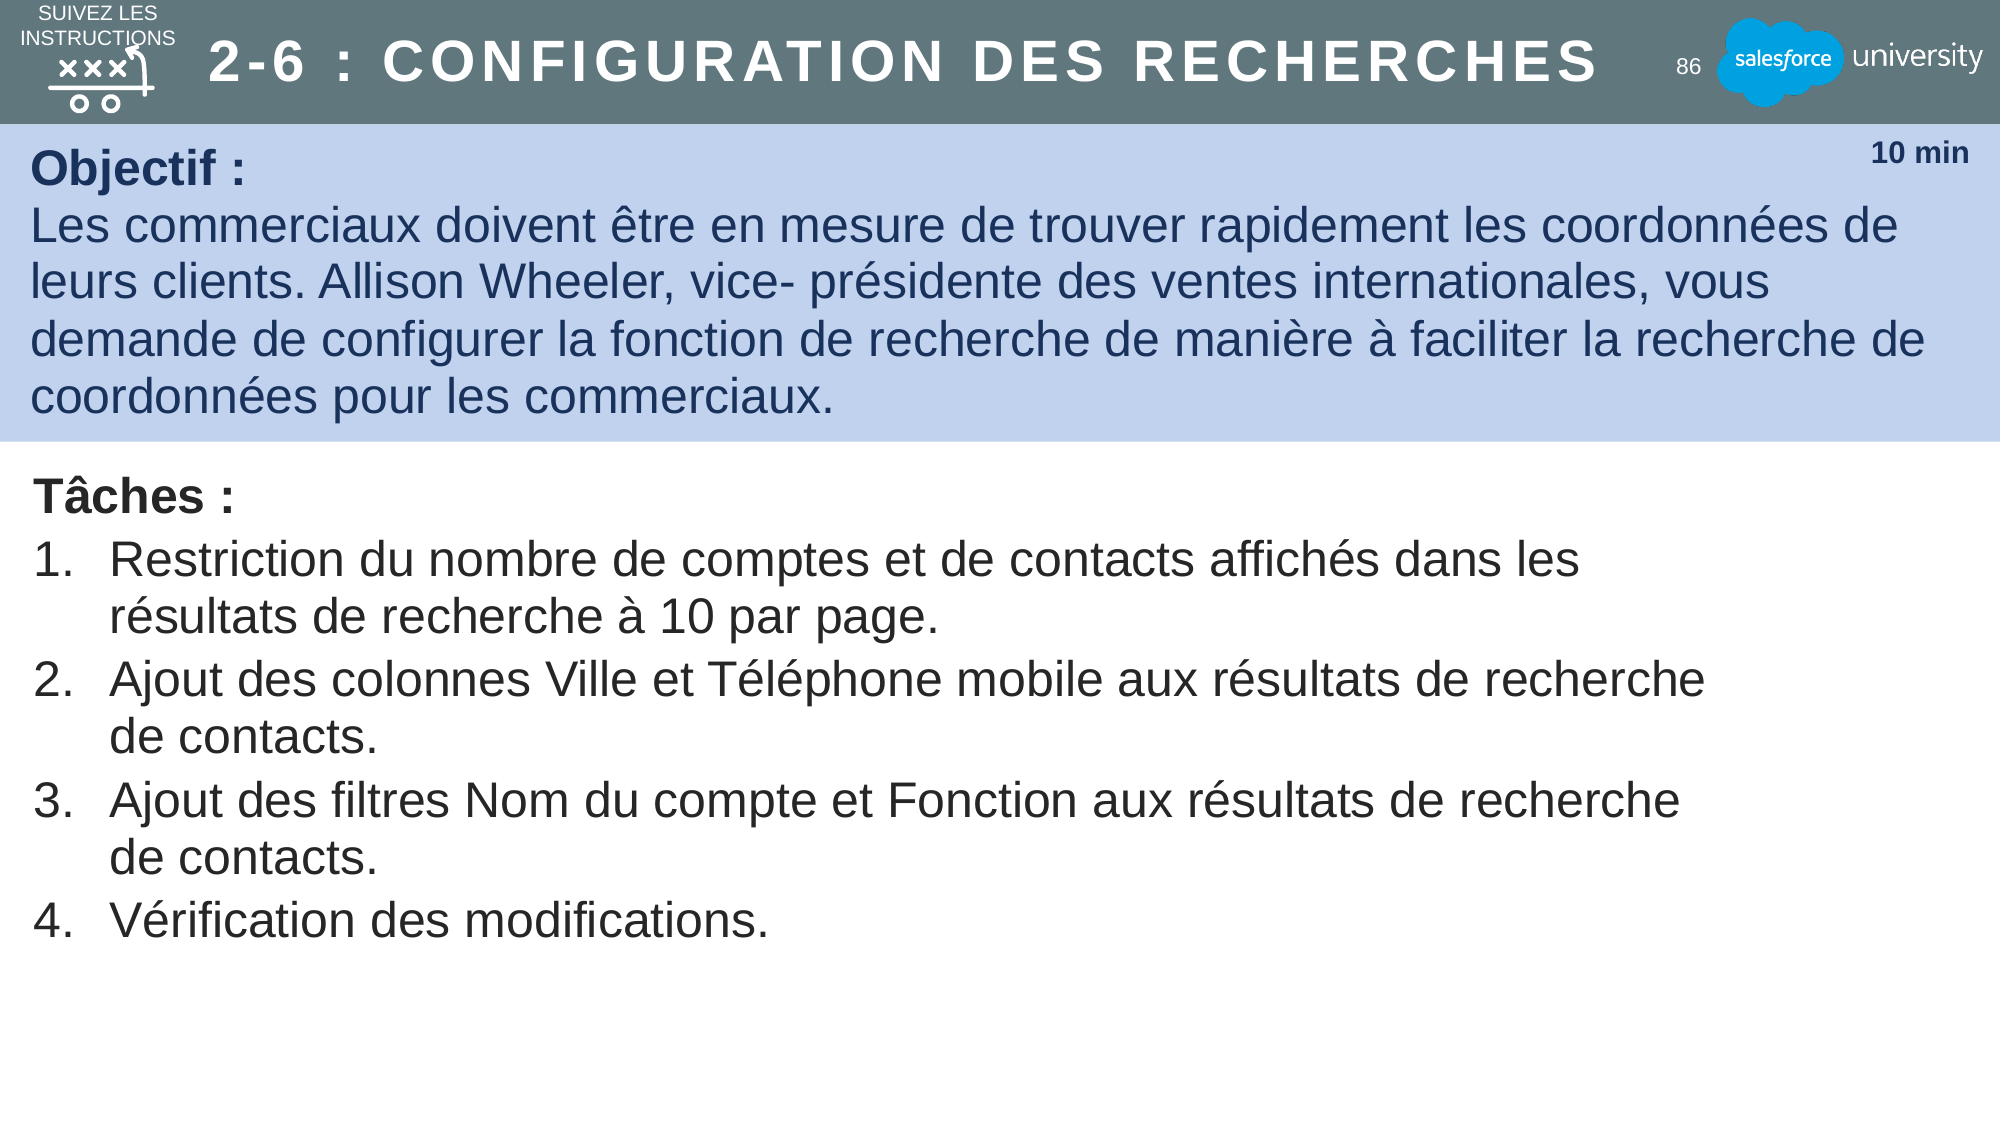

SUIVEZ LES INSTRUCTIONS
# 2-6 : Configuration des recherches
86
Objectif :
Les commerciaux doivent être en mesure de trouver rapidement les coordonnées de leurs clients. Allison Wheeler, vice- présidente des ventes internationales, vous demande de configurer la fonction de recherche de manière à faciliter la recherche de coordonnées pour les commerciaux.
10 min
Tâches :
Restriction du nombre de comptes et de contacts affichés dans les résultats de recherche à 10 par page.
Ajout des colonnes Ville et Téléphone mobile aux résultats de recherche de contacts.
Ajout des filtres Nom du compte et Fonction aux résultats de recherche de contacts.
Vérification des modifications.